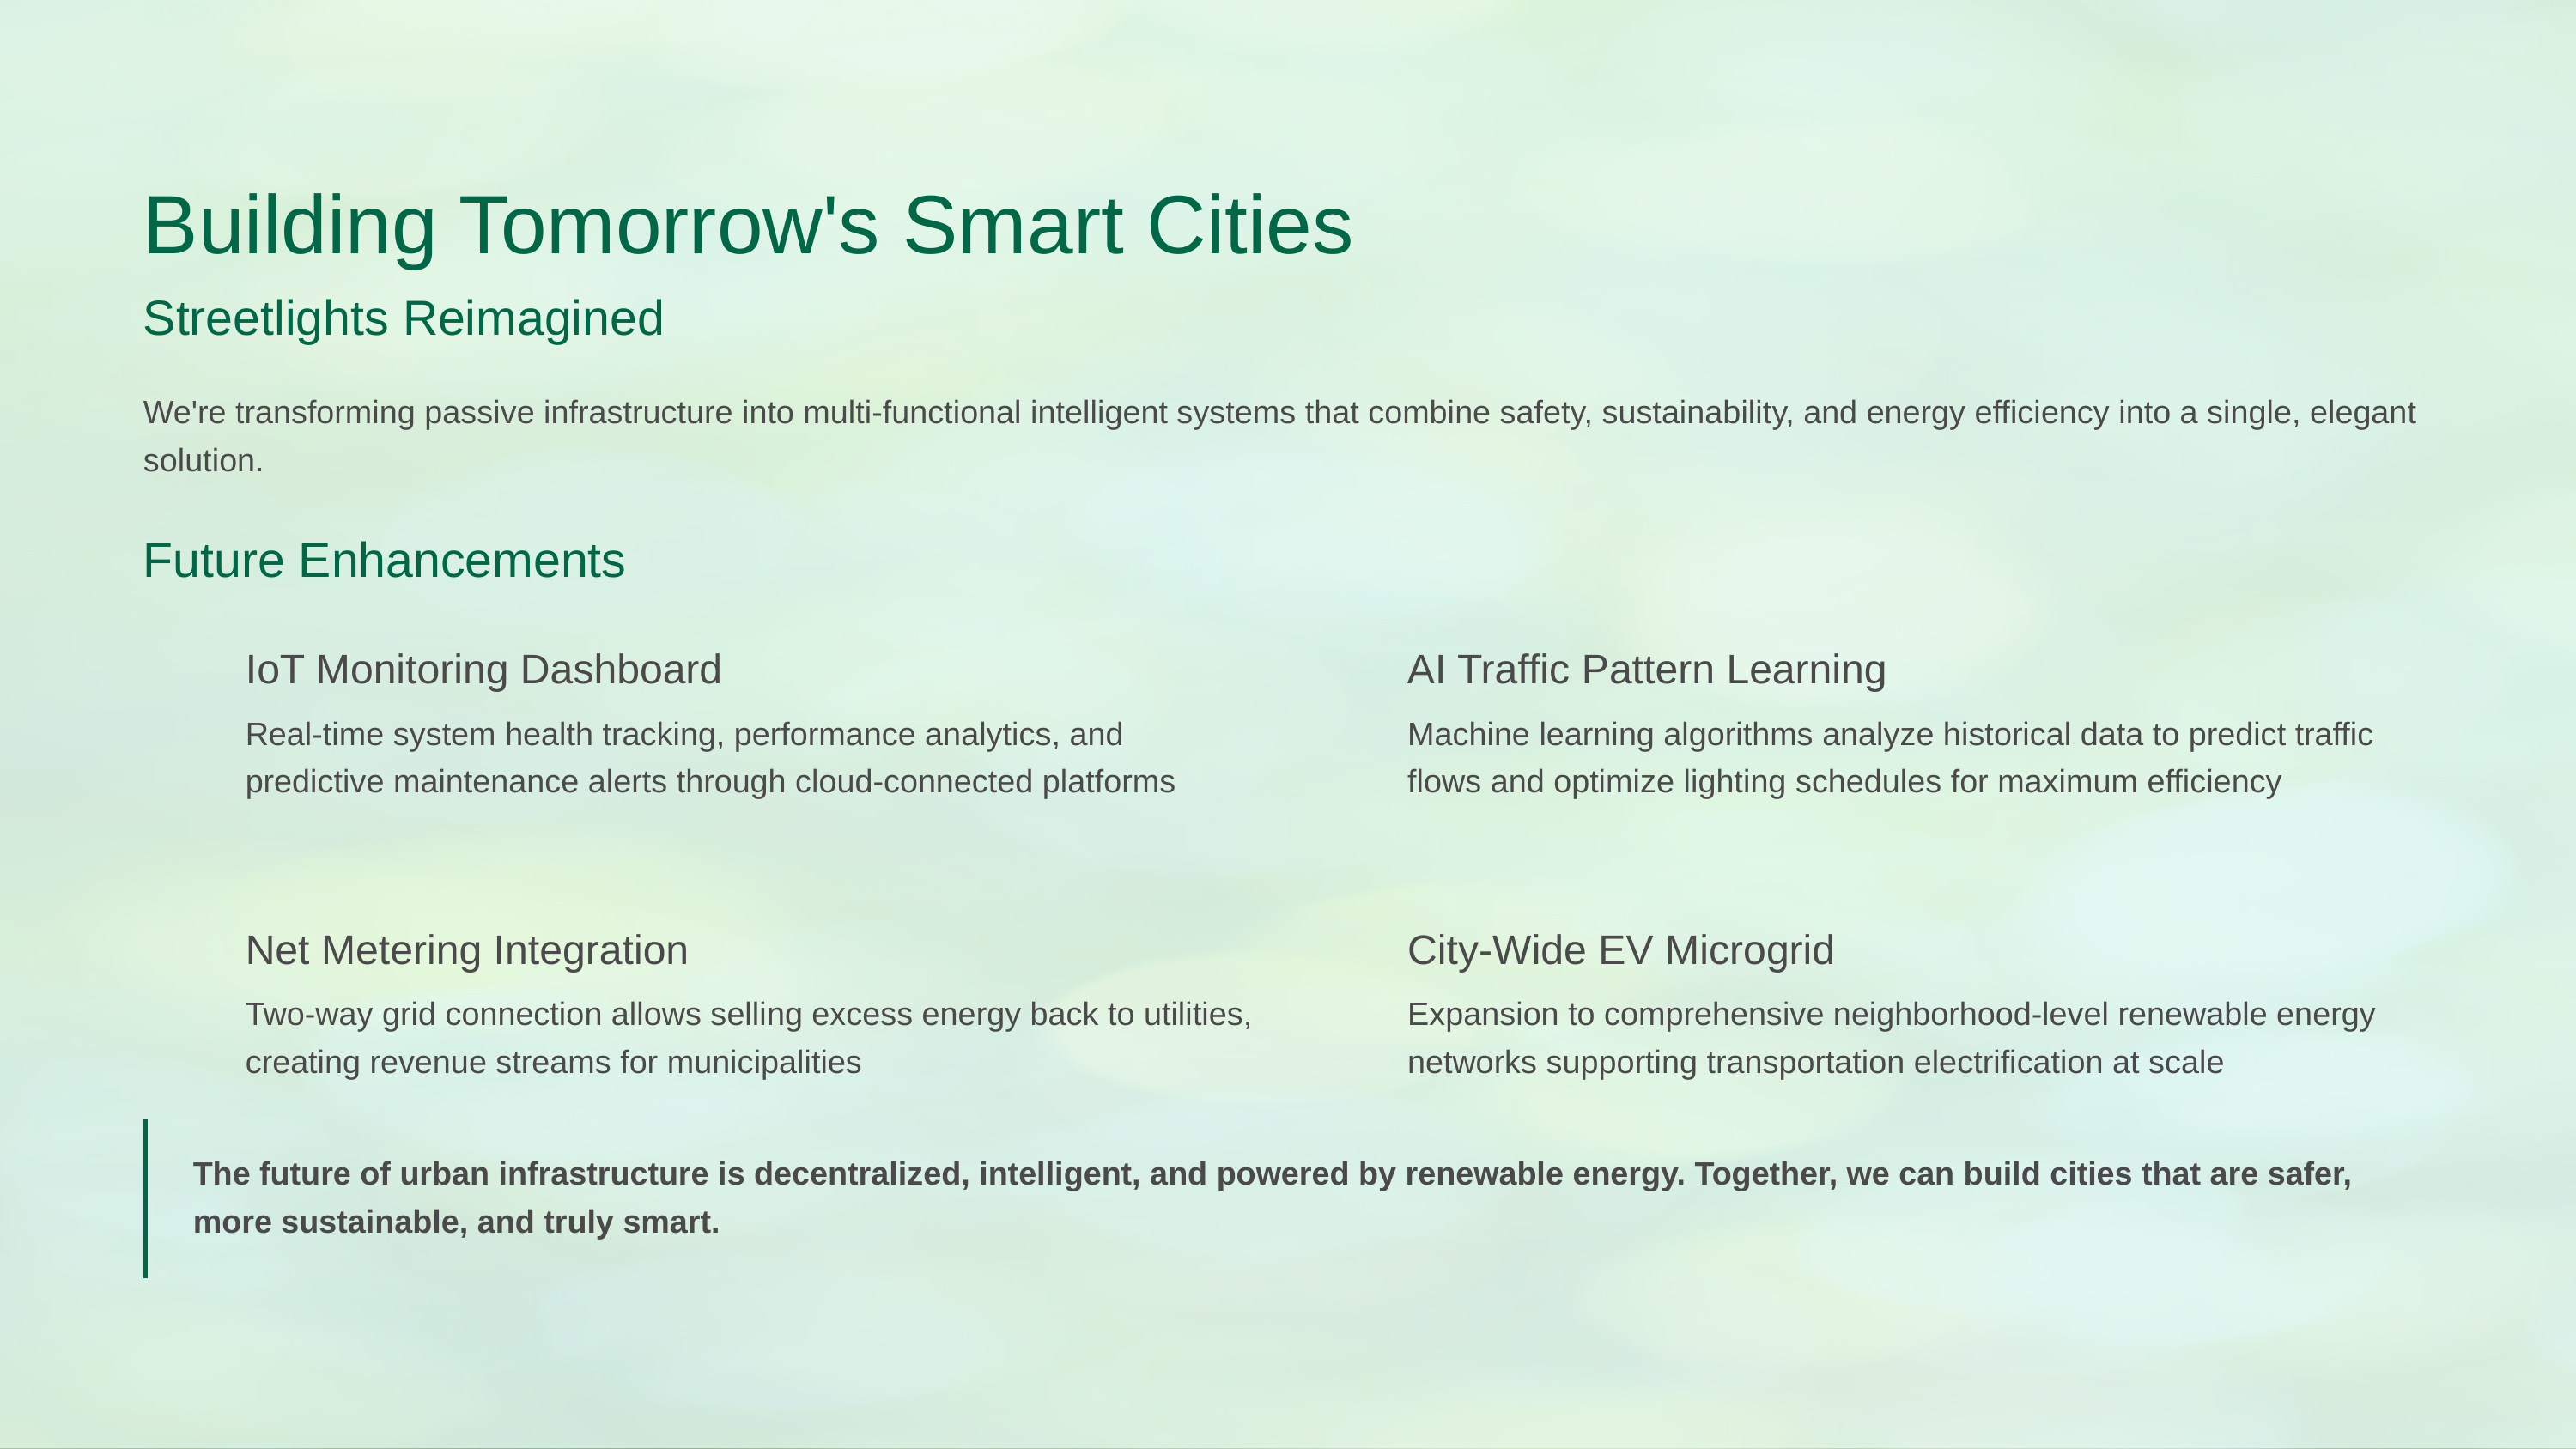

Building Tomorrow's Smart Cities
Streetlights Reimagined
We're transforming passive infrastructure into multi-functional intelligent systems that combine safety, sustainability, and energy efficiency into a single, elegant solution.
Future Enhancements
IoT Monitoring Dashboard
AI Traffic Pattern Learning
Real-time system health tracking, performance analytics, and predictive maintenance alerts through cloud-connected platforms
Machine learning algorithms analyze historical data to predict traffic flows and optimize lighting schedules for maximum efficiency
Net Metering Integration
City-Wide EV Microgrid
Two-way grid connection allows selling excess energy back to utilities, creating revenue streams for municipalities
Expansion to comprehensive neighborhood-level renewable energy networks supporting transportation electrification at scale

The future of urban infrastructure is decentralized, intelligent, and powered by renewable energy. Together, we can build cities that are safer, more sustainable, and truly smart.